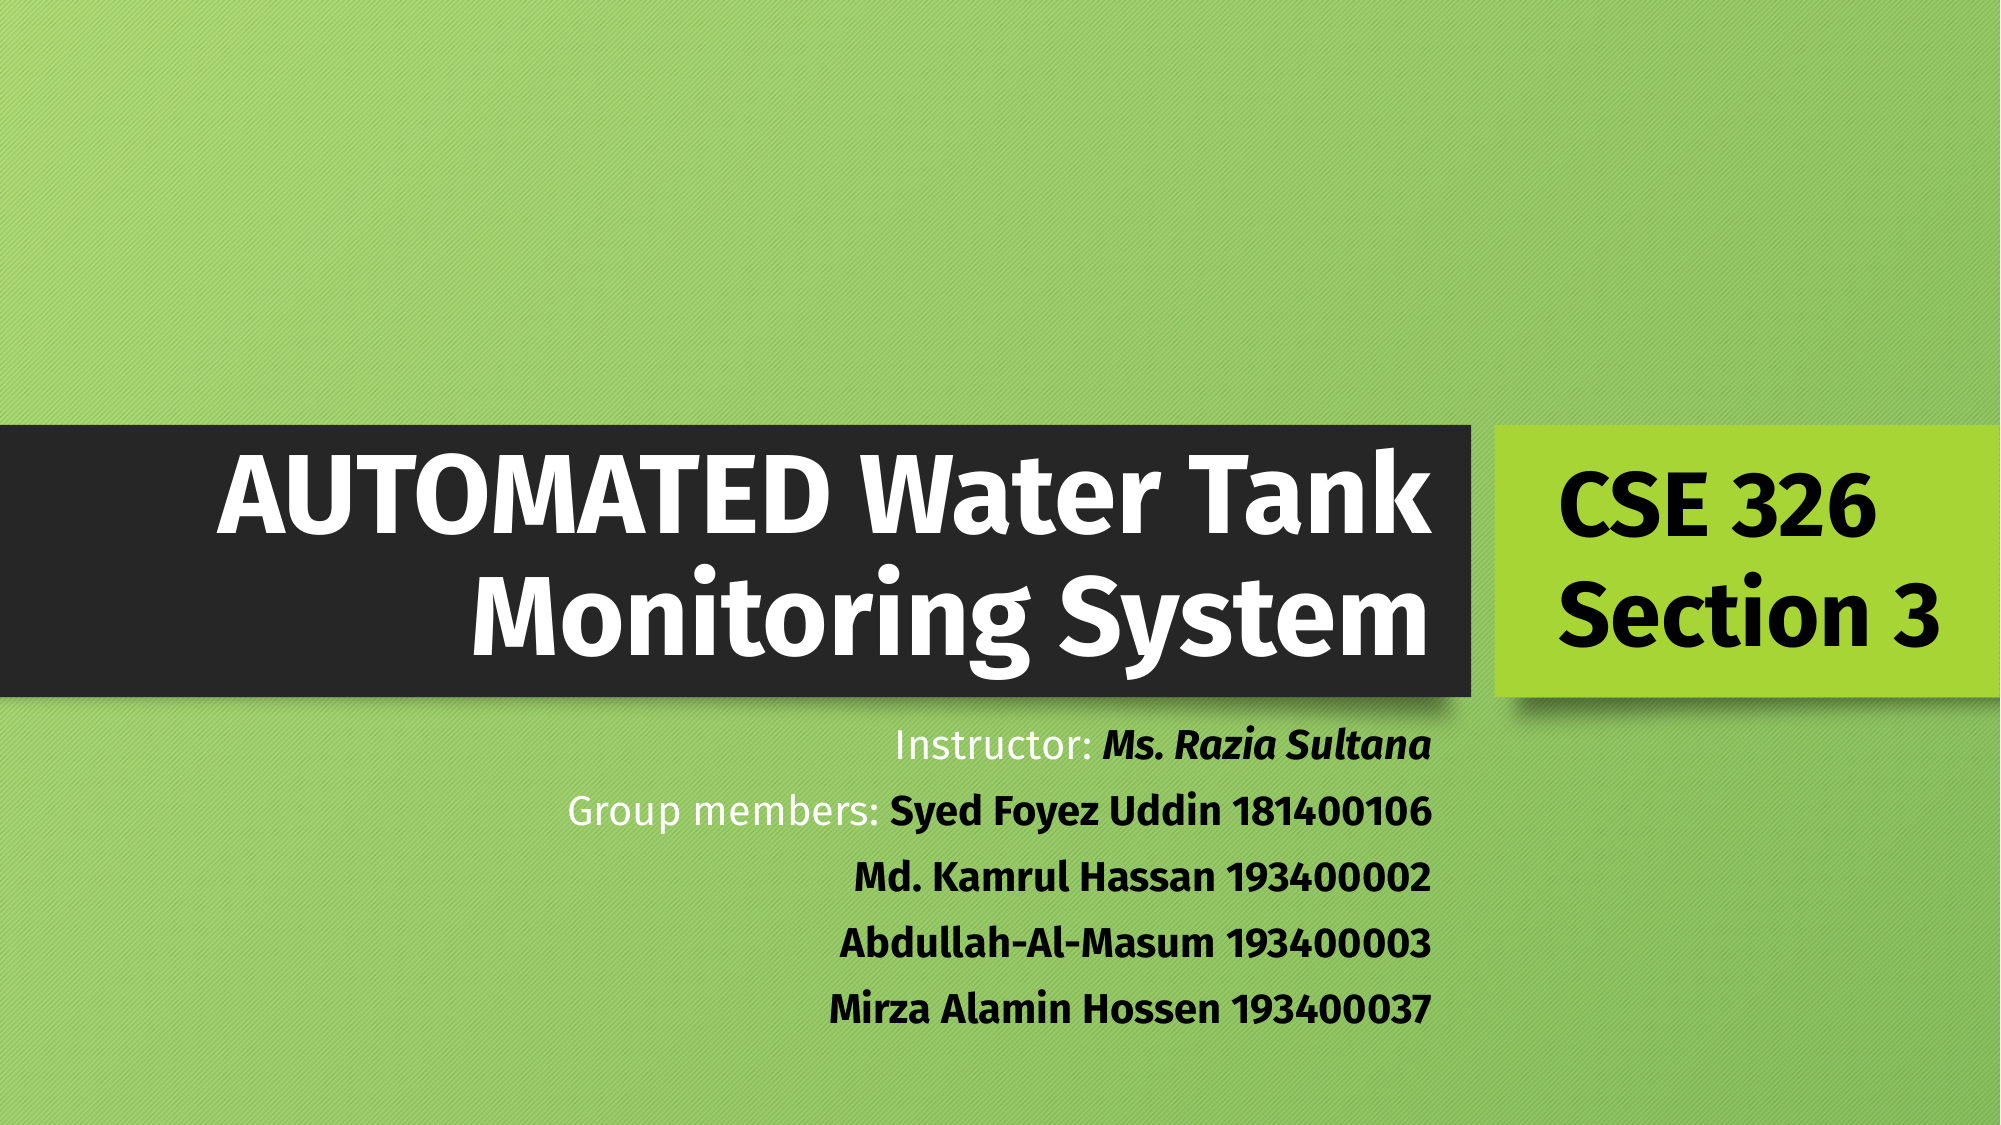

CSE 326
Section 3
# AUTOMATED Water Tank Monitoring System
Instructor: Ms. Razia Sultana
Group members: Syed Foyez Uddin 181400106
Md. Kamrul Hassan 193400002
Abdullah-Al-Masum 193400003
Mirza Alamin Hossen 193400037